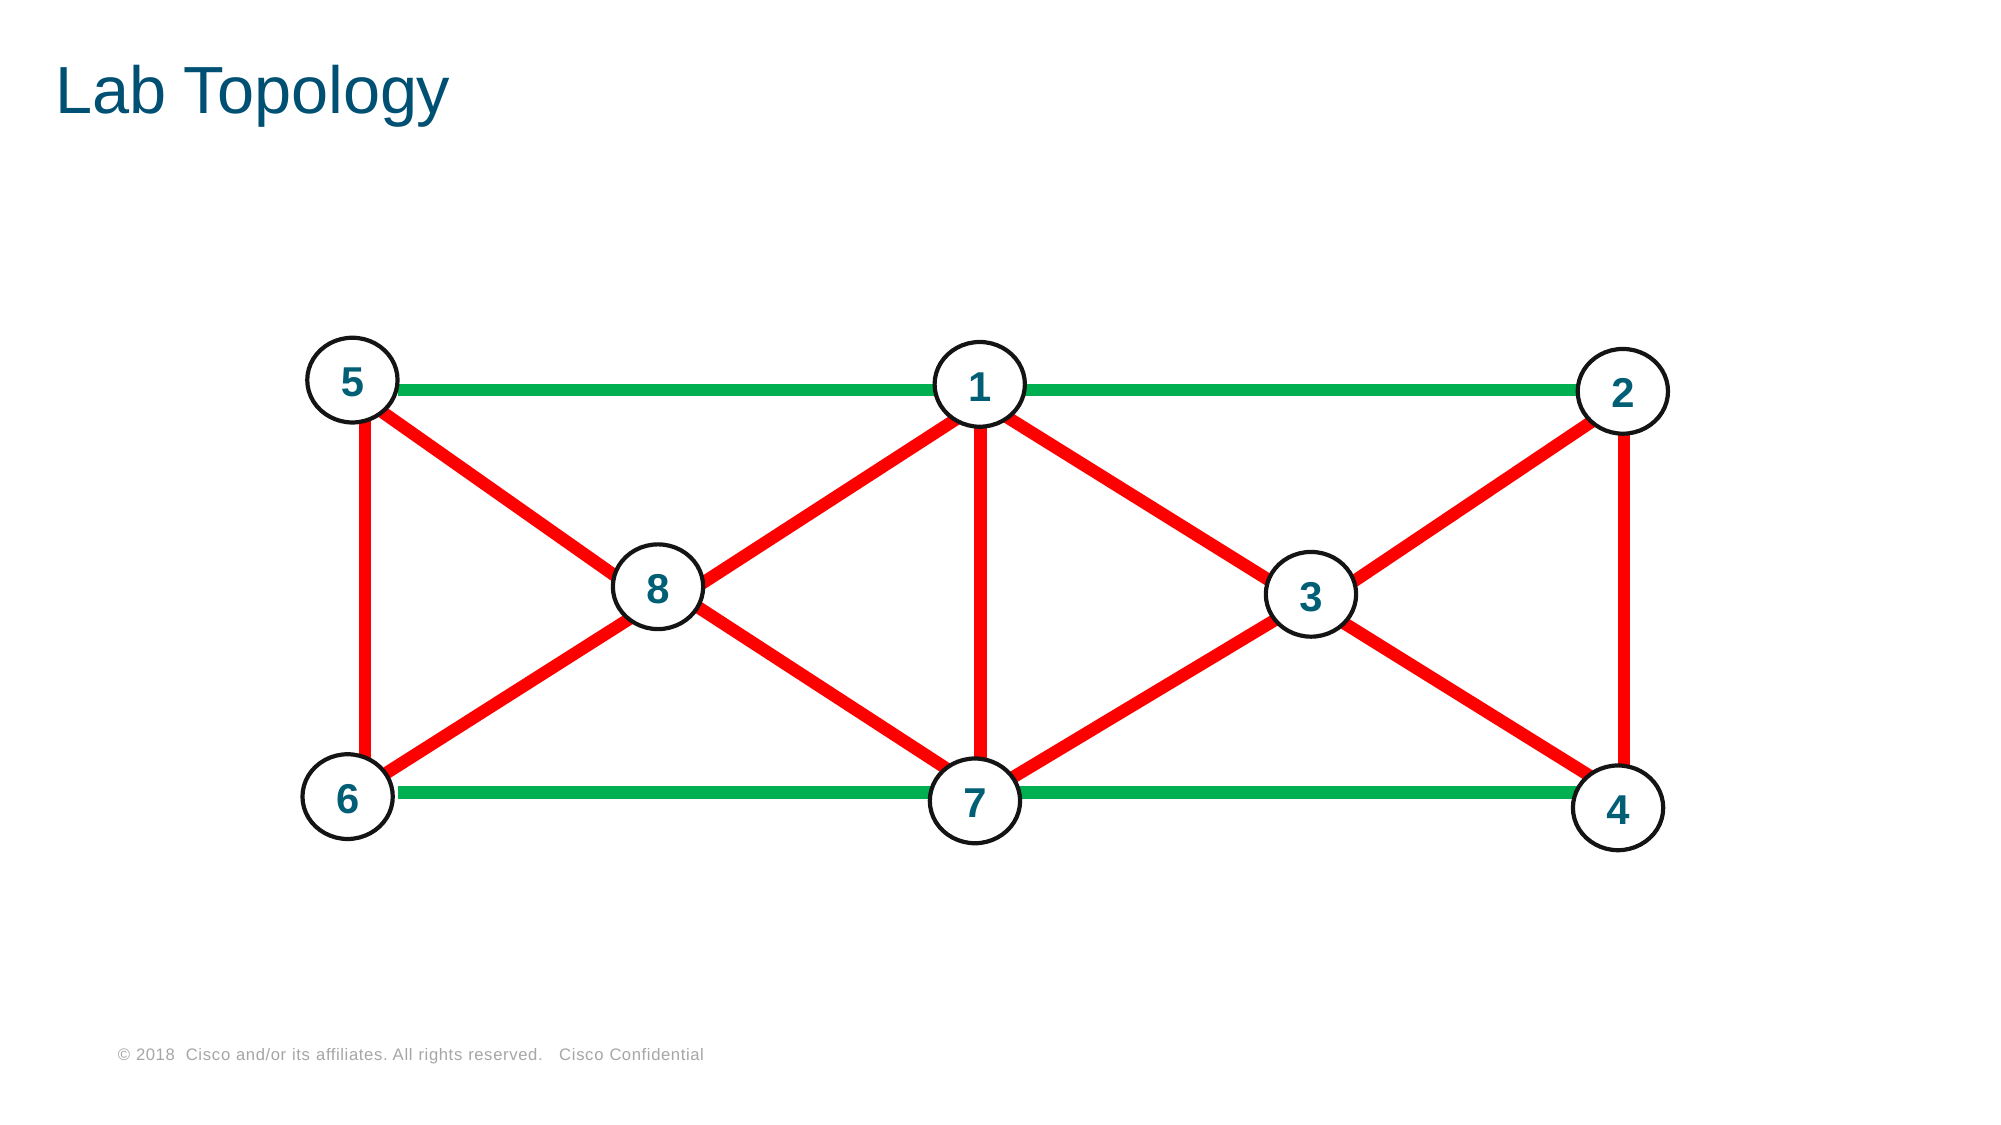

Lab Topology
5
1
2
8
3
6
7
4